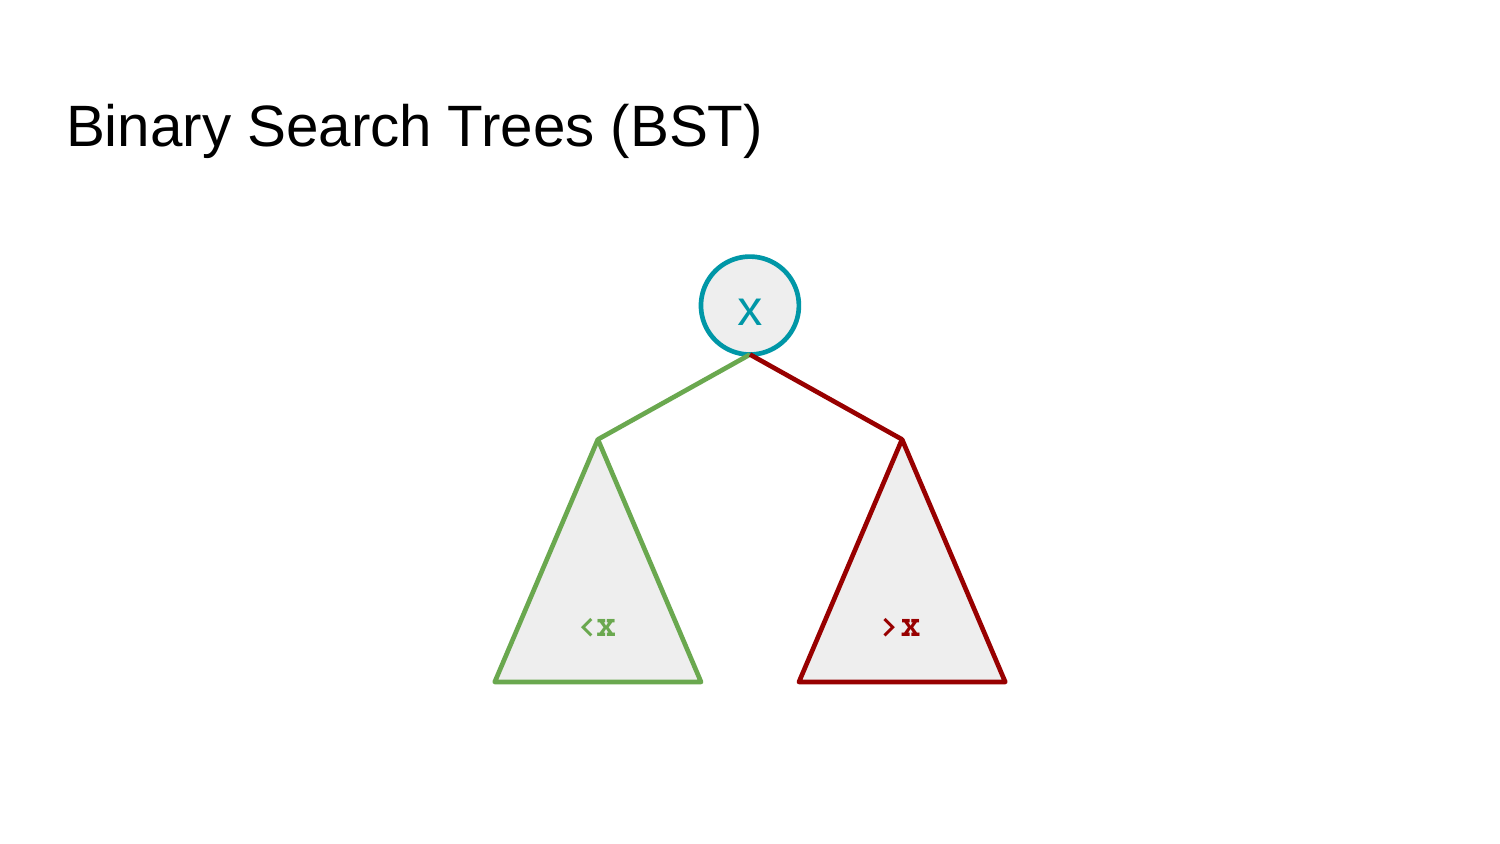

# Binary Search Trees (BST)
x
<x
>x